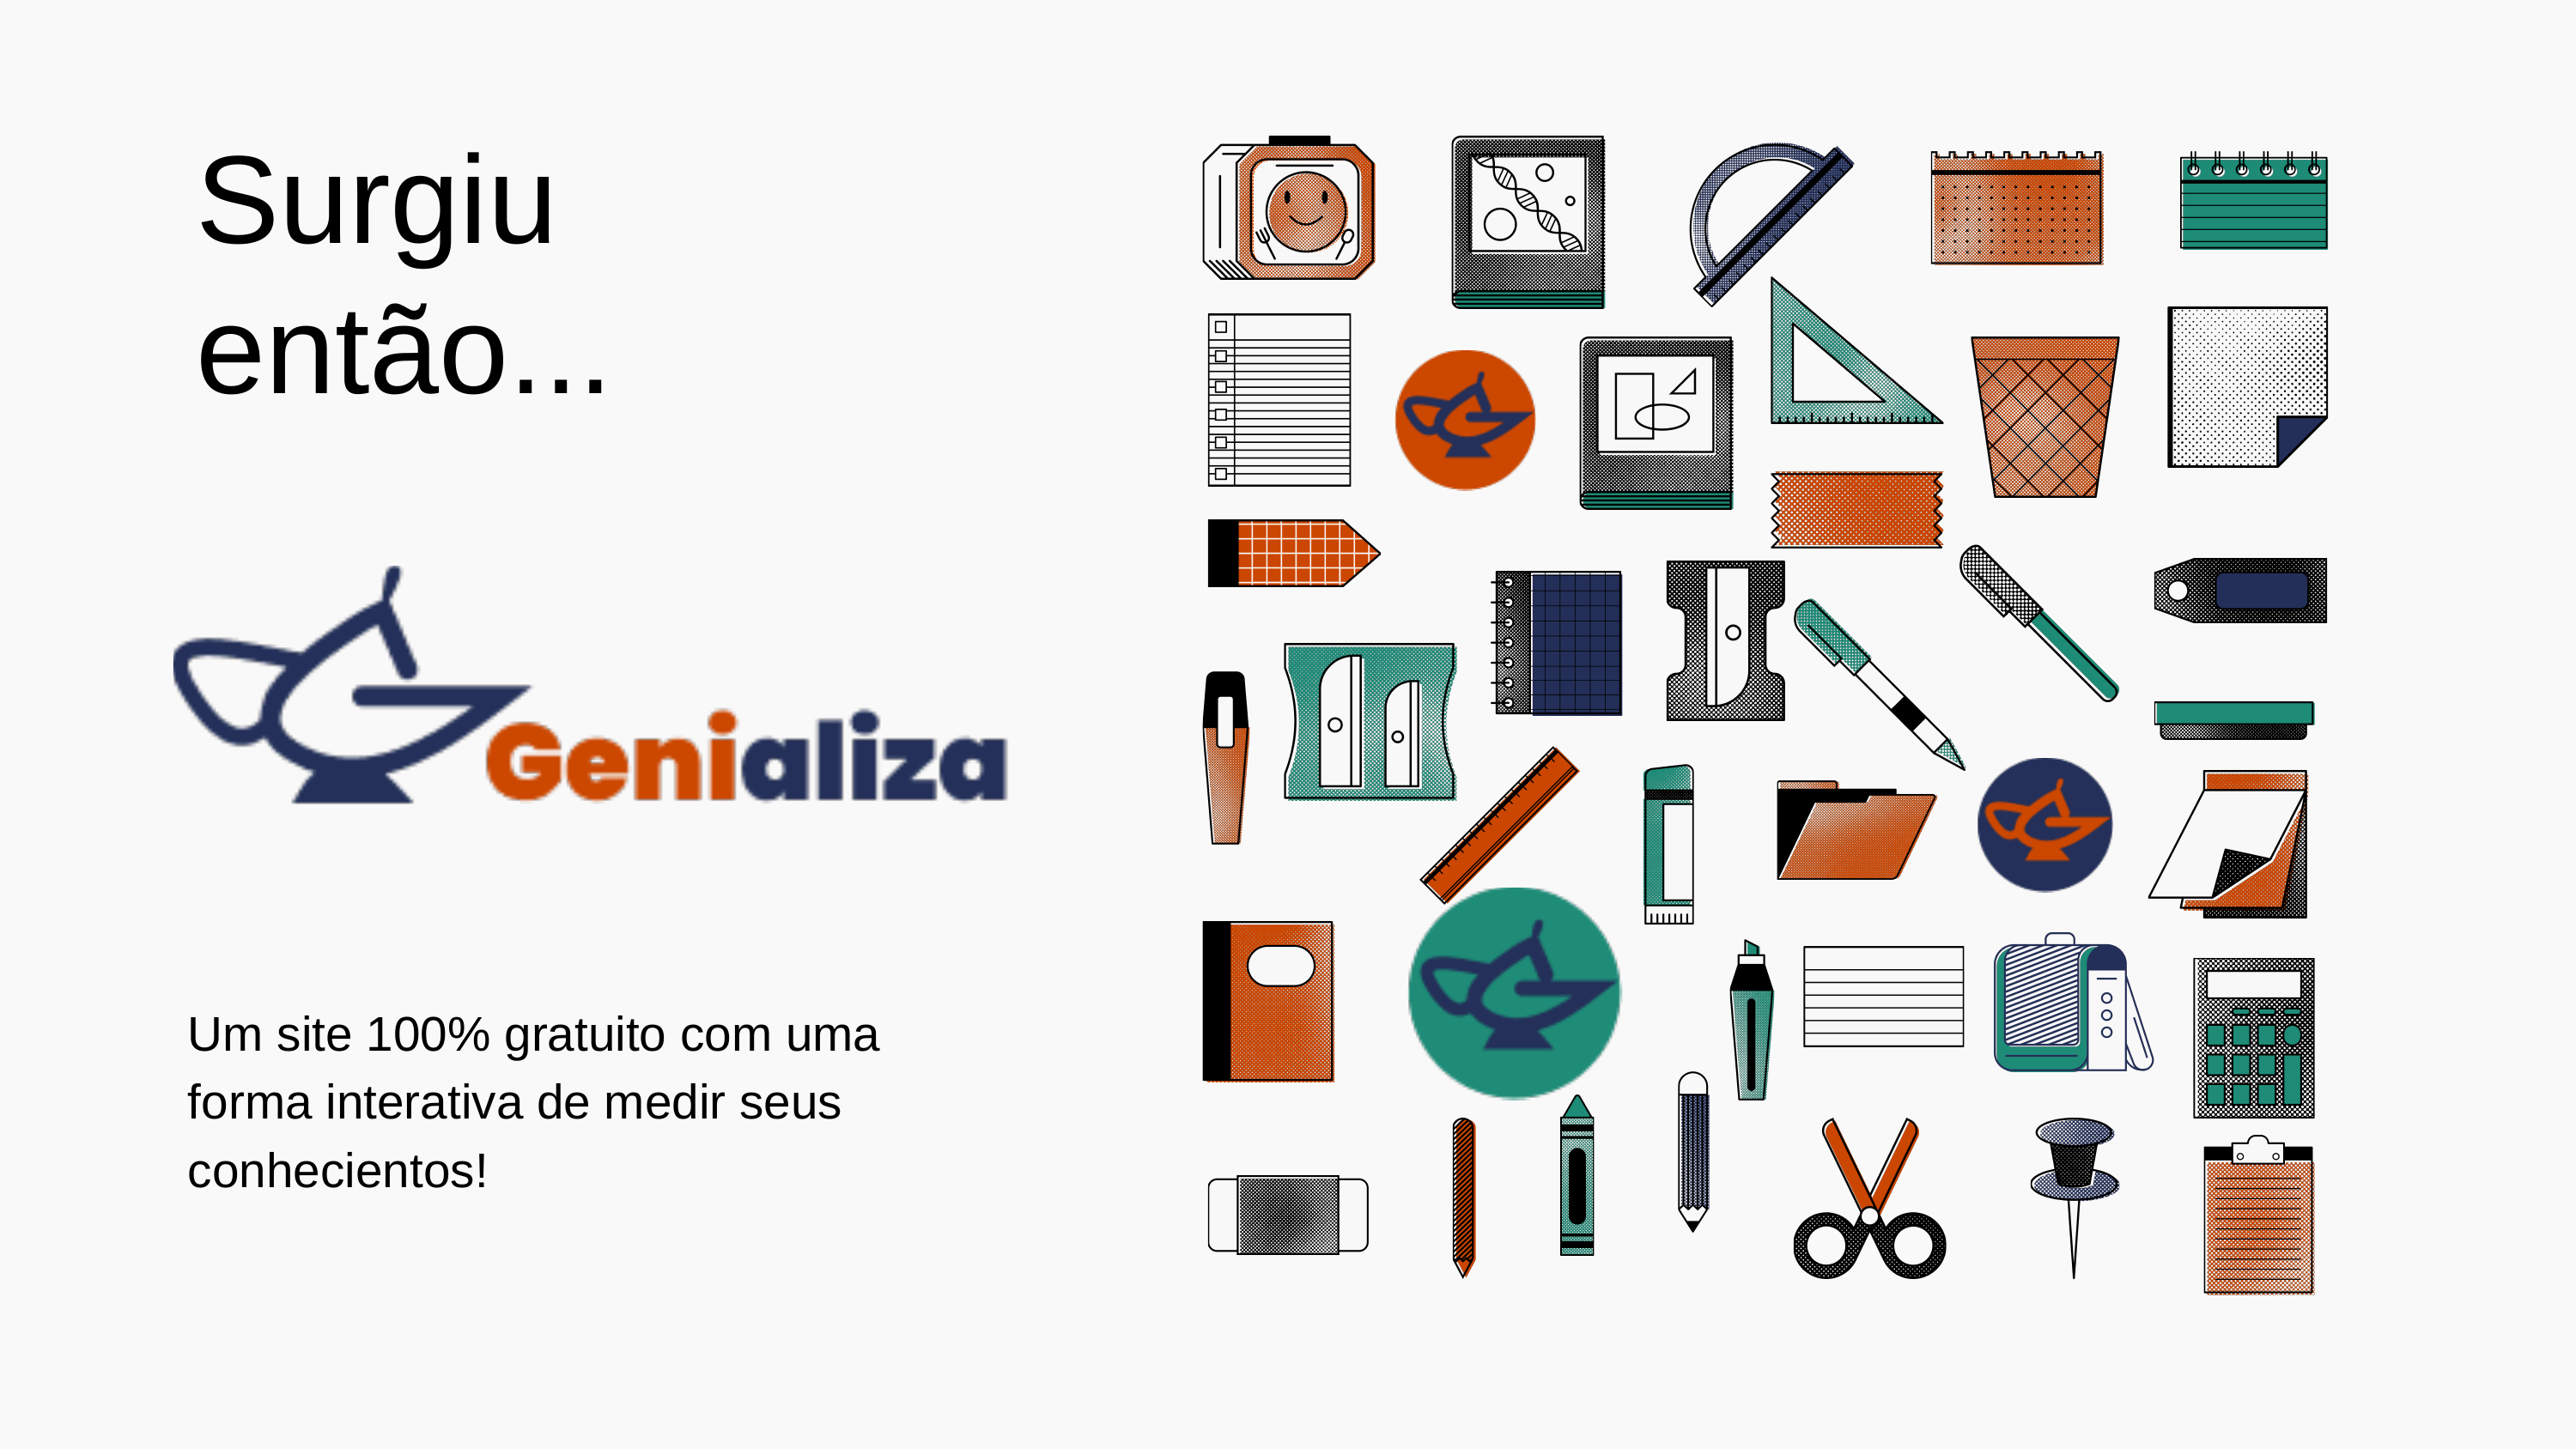

Surgiu então...

Um site 100% gratuito com uma forma interativa de medir seus conhecientos!